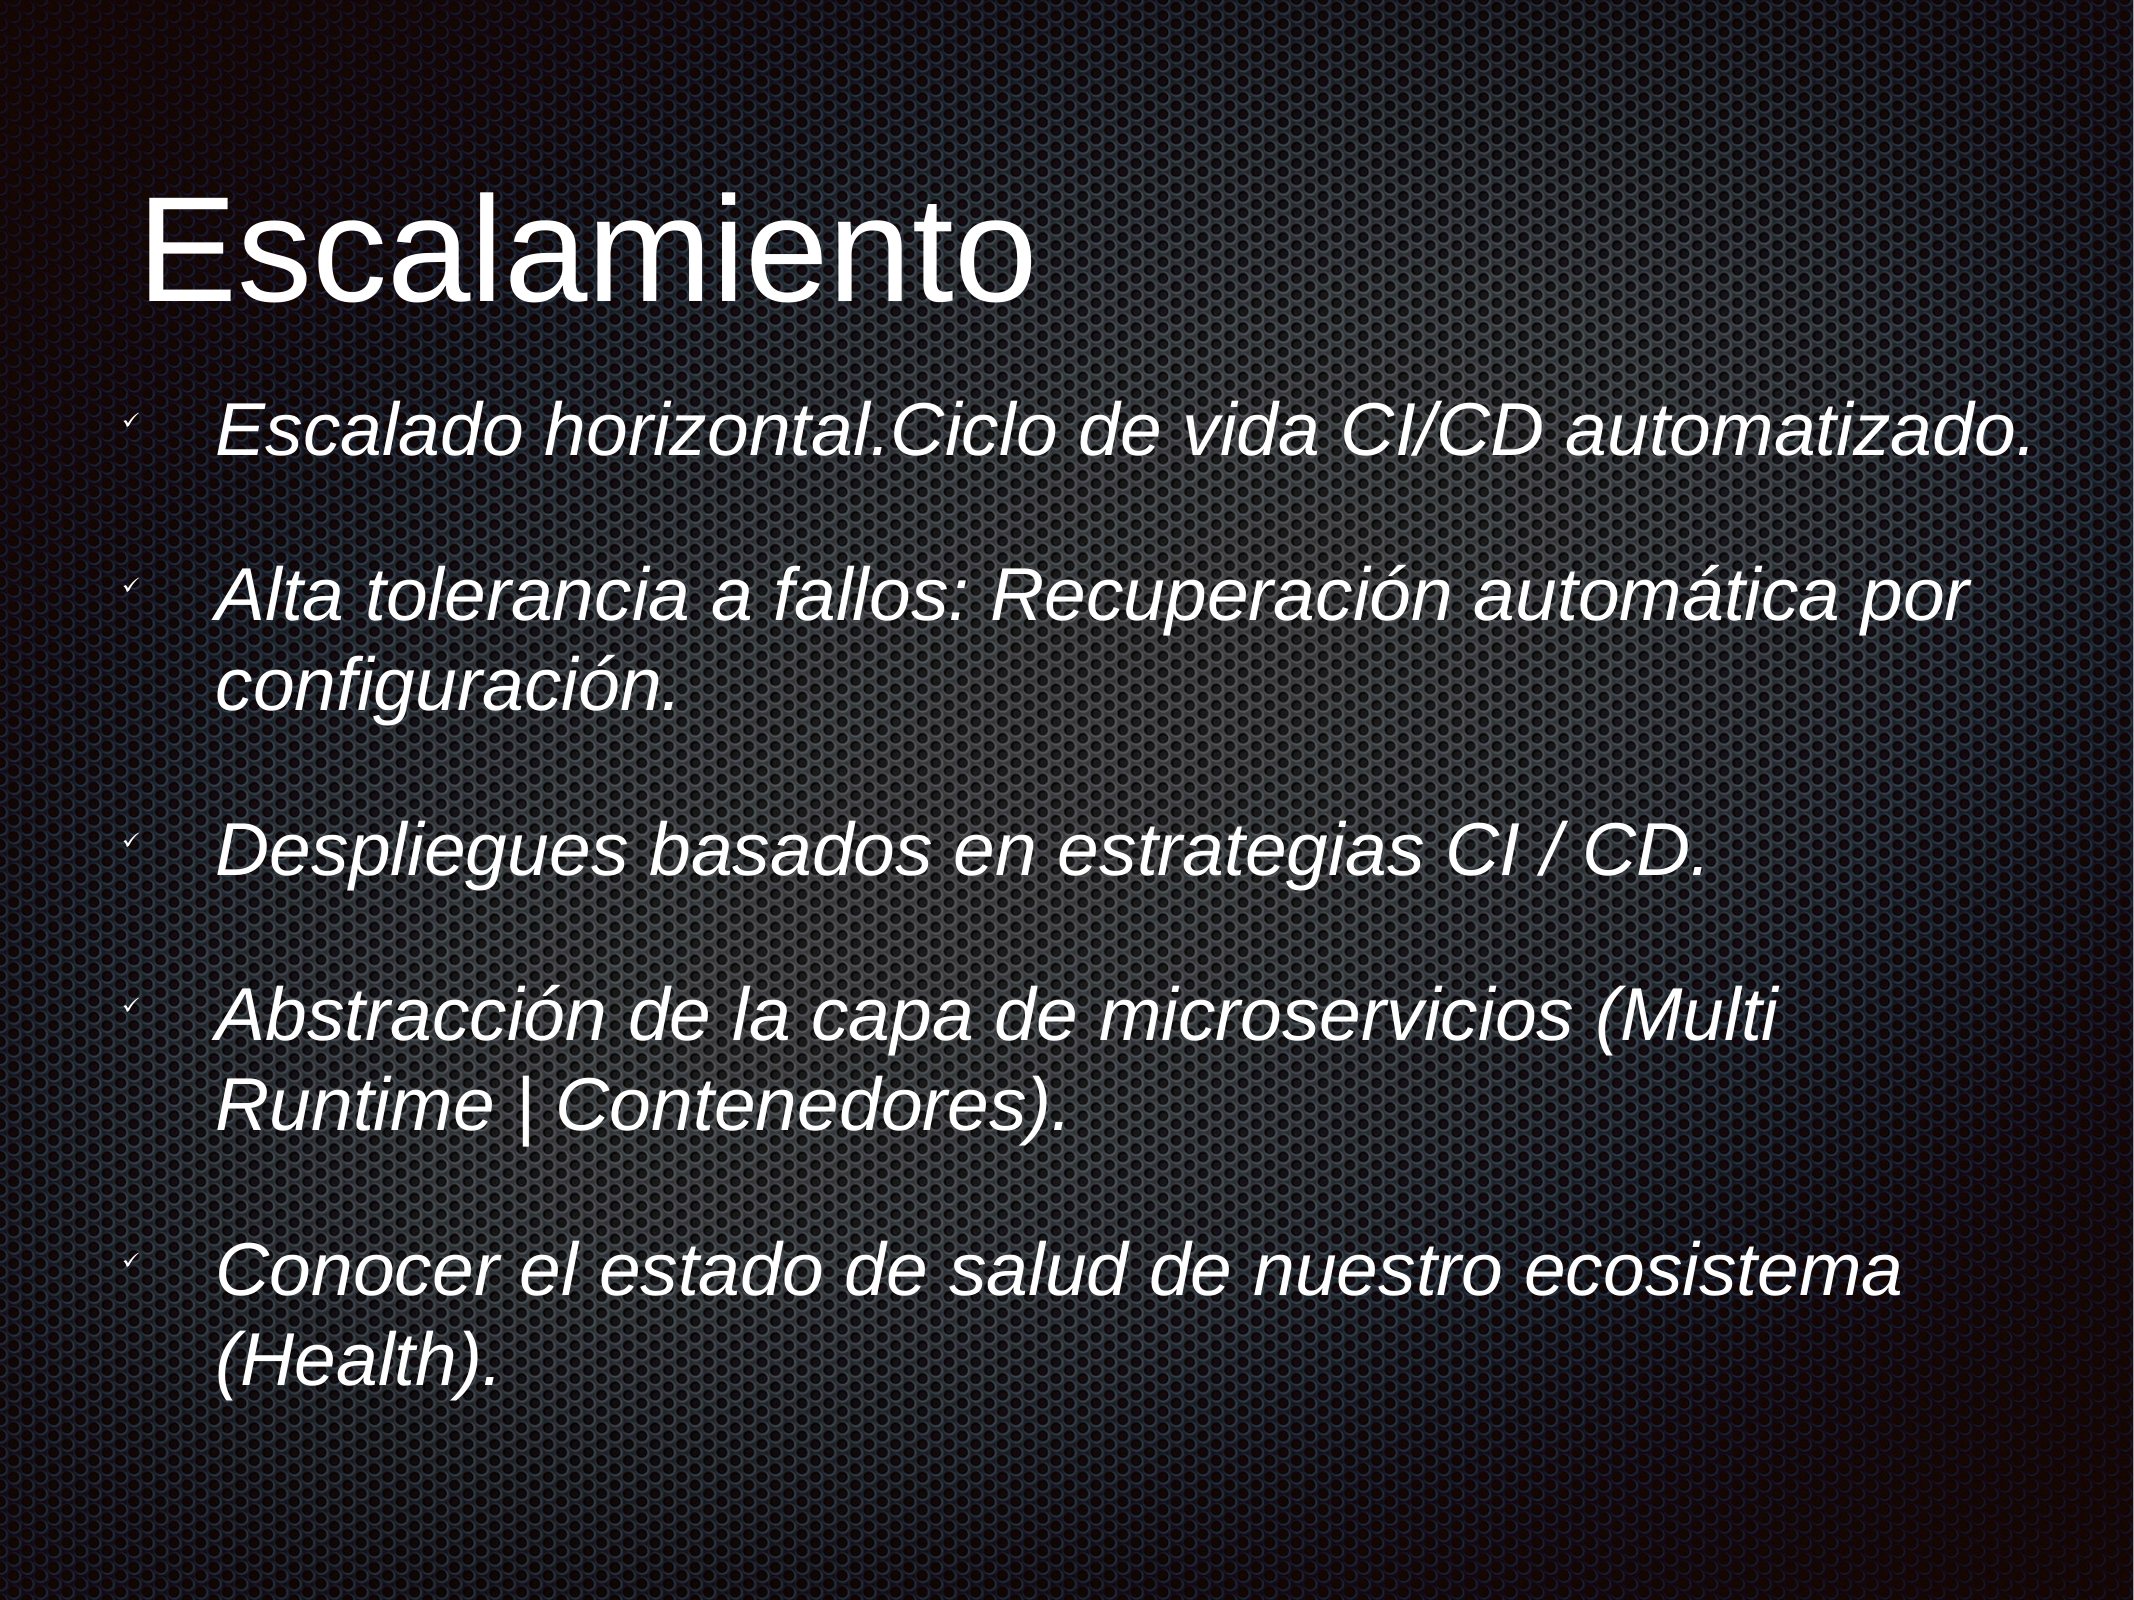

# Escalamiento
Escalado horizontal.Ciclo de vida CI/CD automatizado.
Alta tolerancia a fallos: Recuperación automática por
configuración.
Despliegues basados en estrategias CI / CD.
Abstracción de la capa de microservicios (Multi Runtime | Contenedores).
Conocer el estado de salud de nuestro ecosistema (Health).